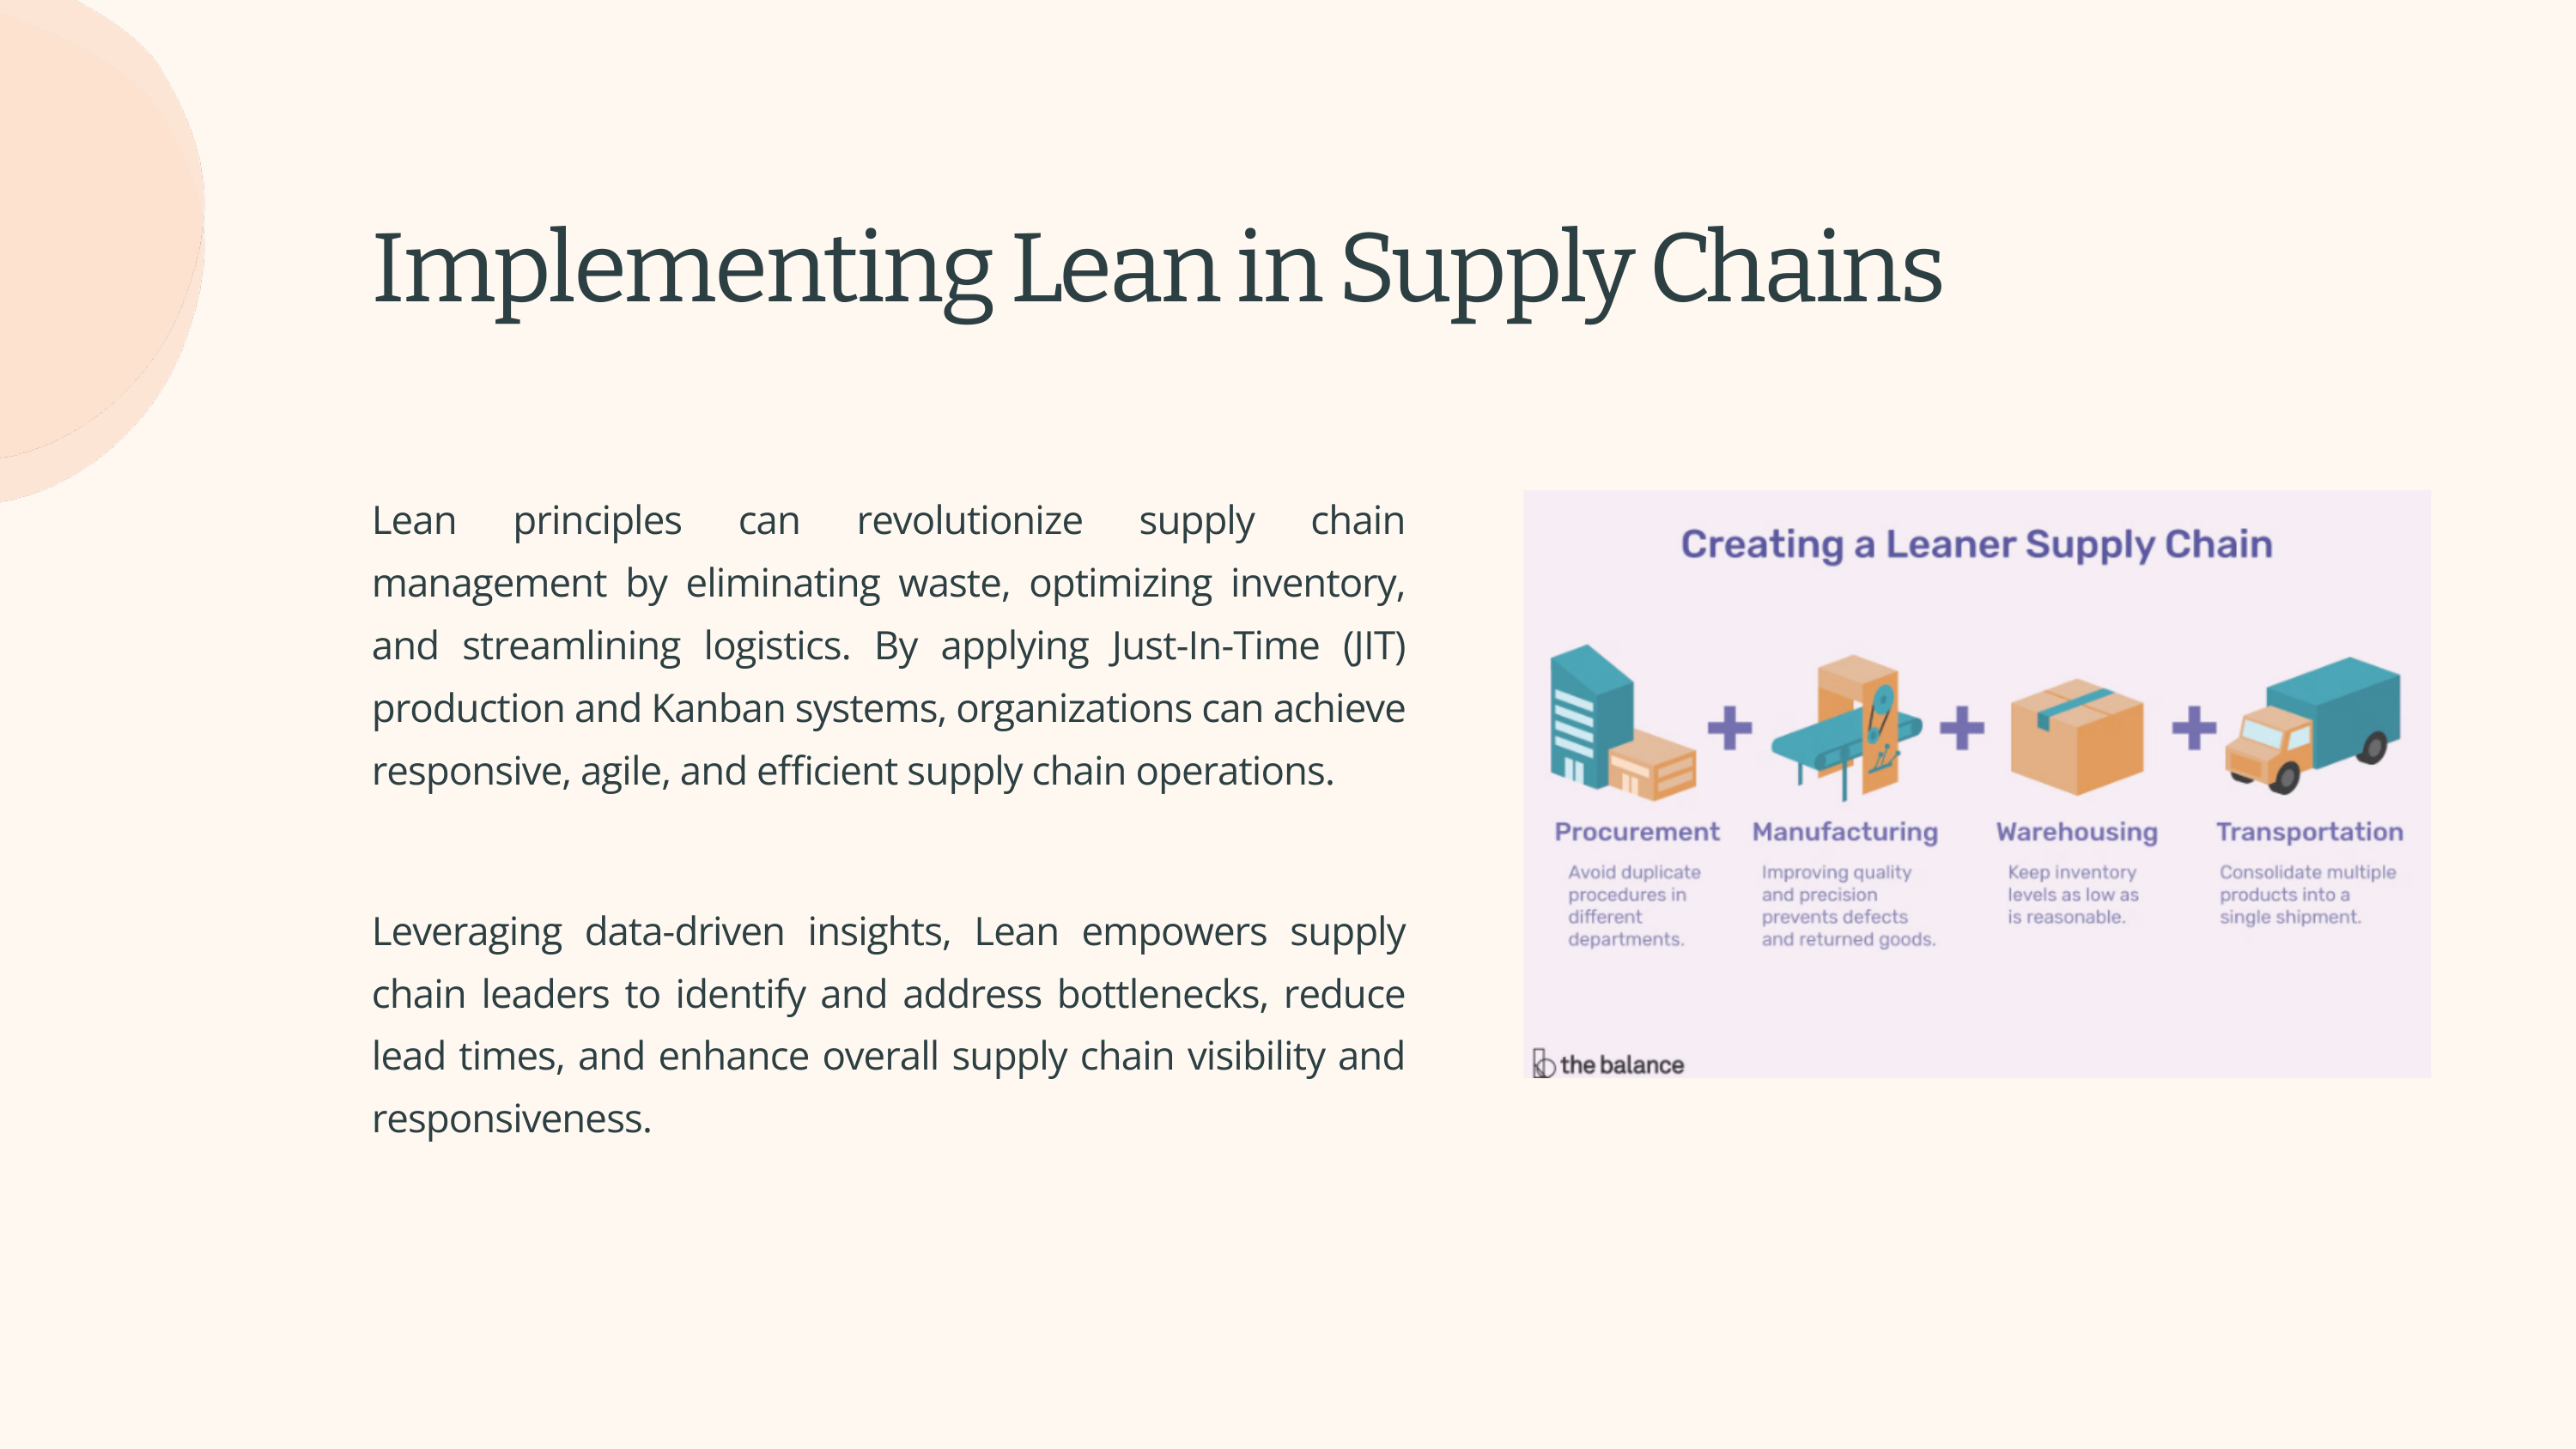

Implementing Lean in Supply Chains
Lean principles can revolutionize supply chain management by eliminating waste, optimizing inventory, and streamlining logistics. By applying Just-In-Time (JIT) production and Kanban systems, organizations can achieve responsive, agile, and efficient supply chain operations.

Leveraging data-driven insights, Lean empowers supply chain leaders to identify and address bottlenecks, reduce lead times, and enhance overall supply chain visibility and responsiveness.